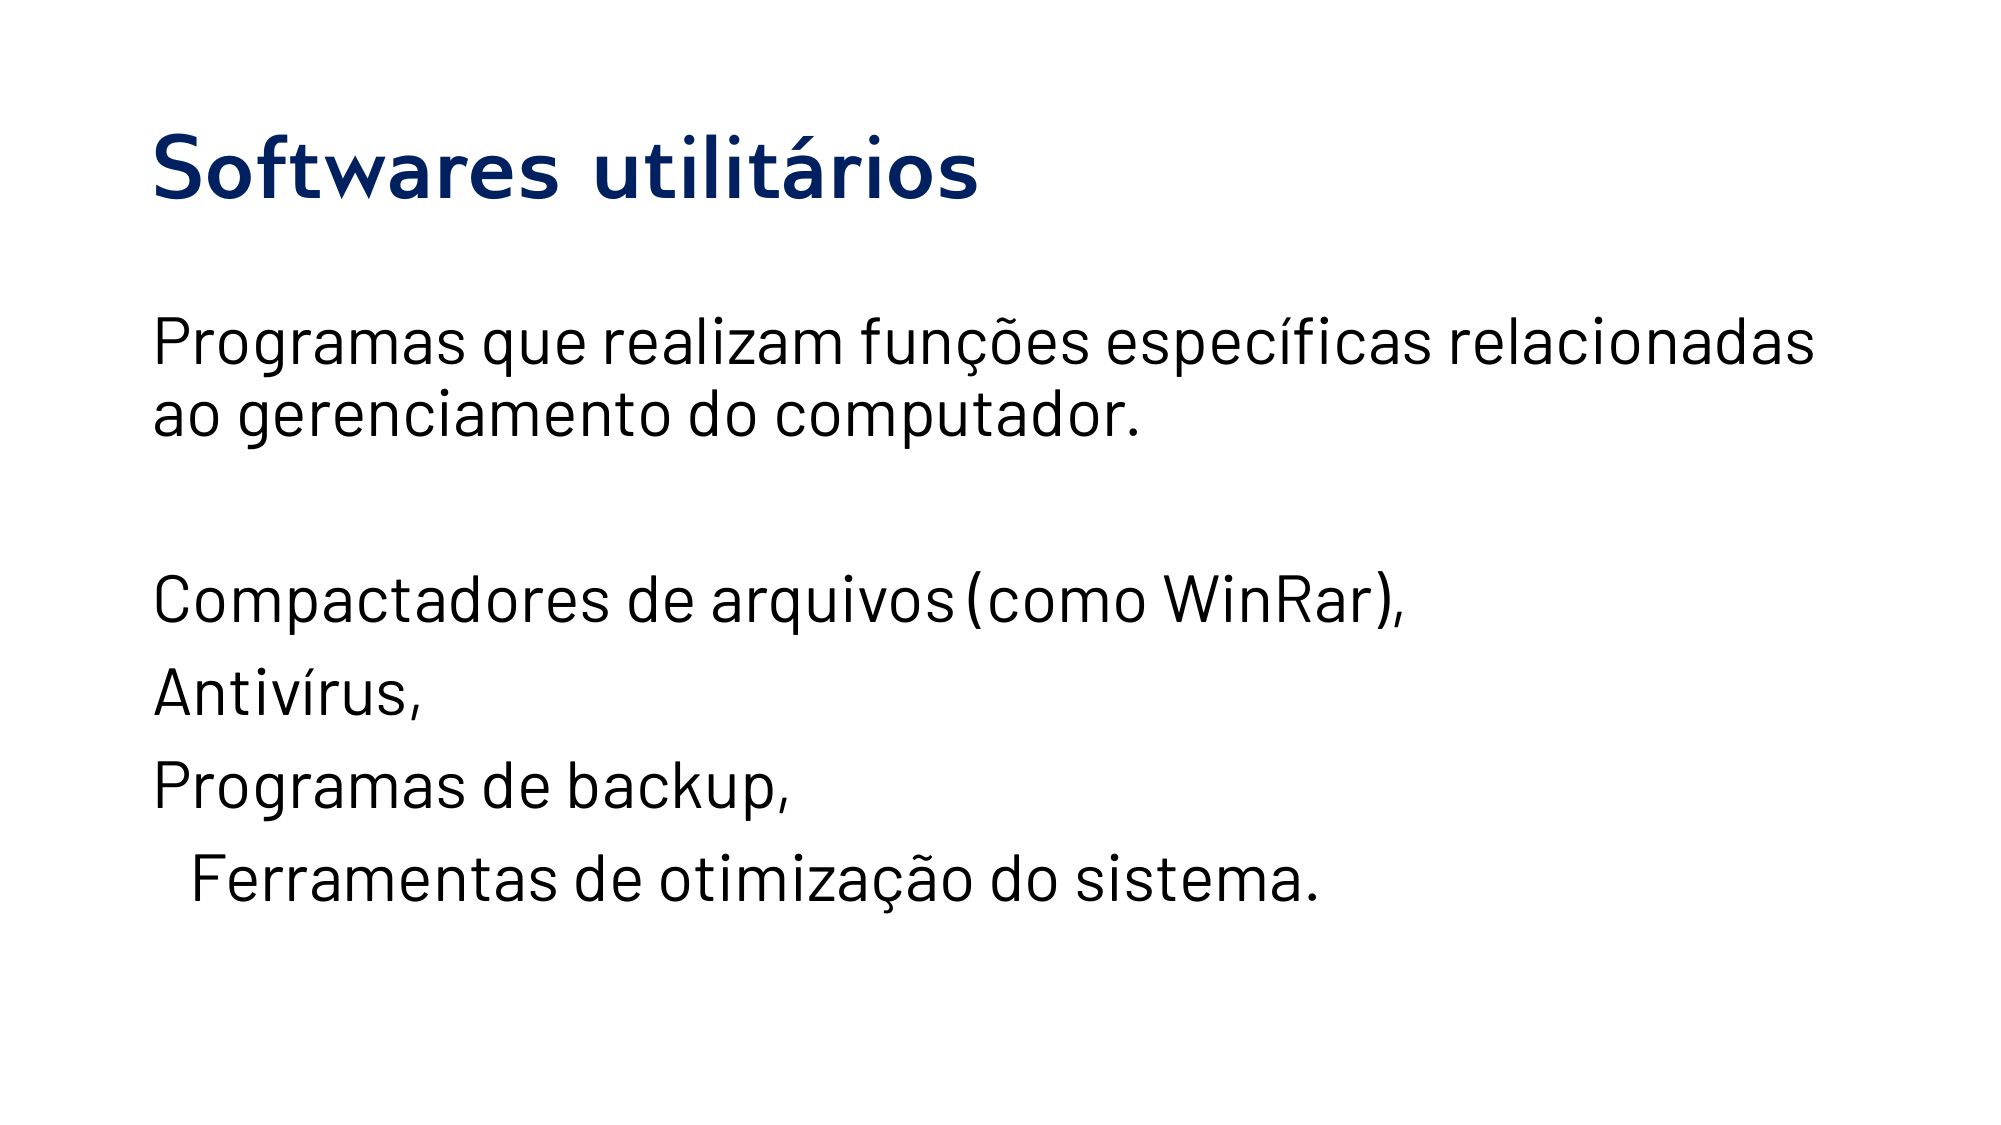

# Softwares utilitários
Programas que realizam funções específicas relacionadas ao gerenciamento do computador.

Compactadores de arquivos (como WinRar),
Antivírus,
Programas de backup,
Ferramentas de otimização do sistema.